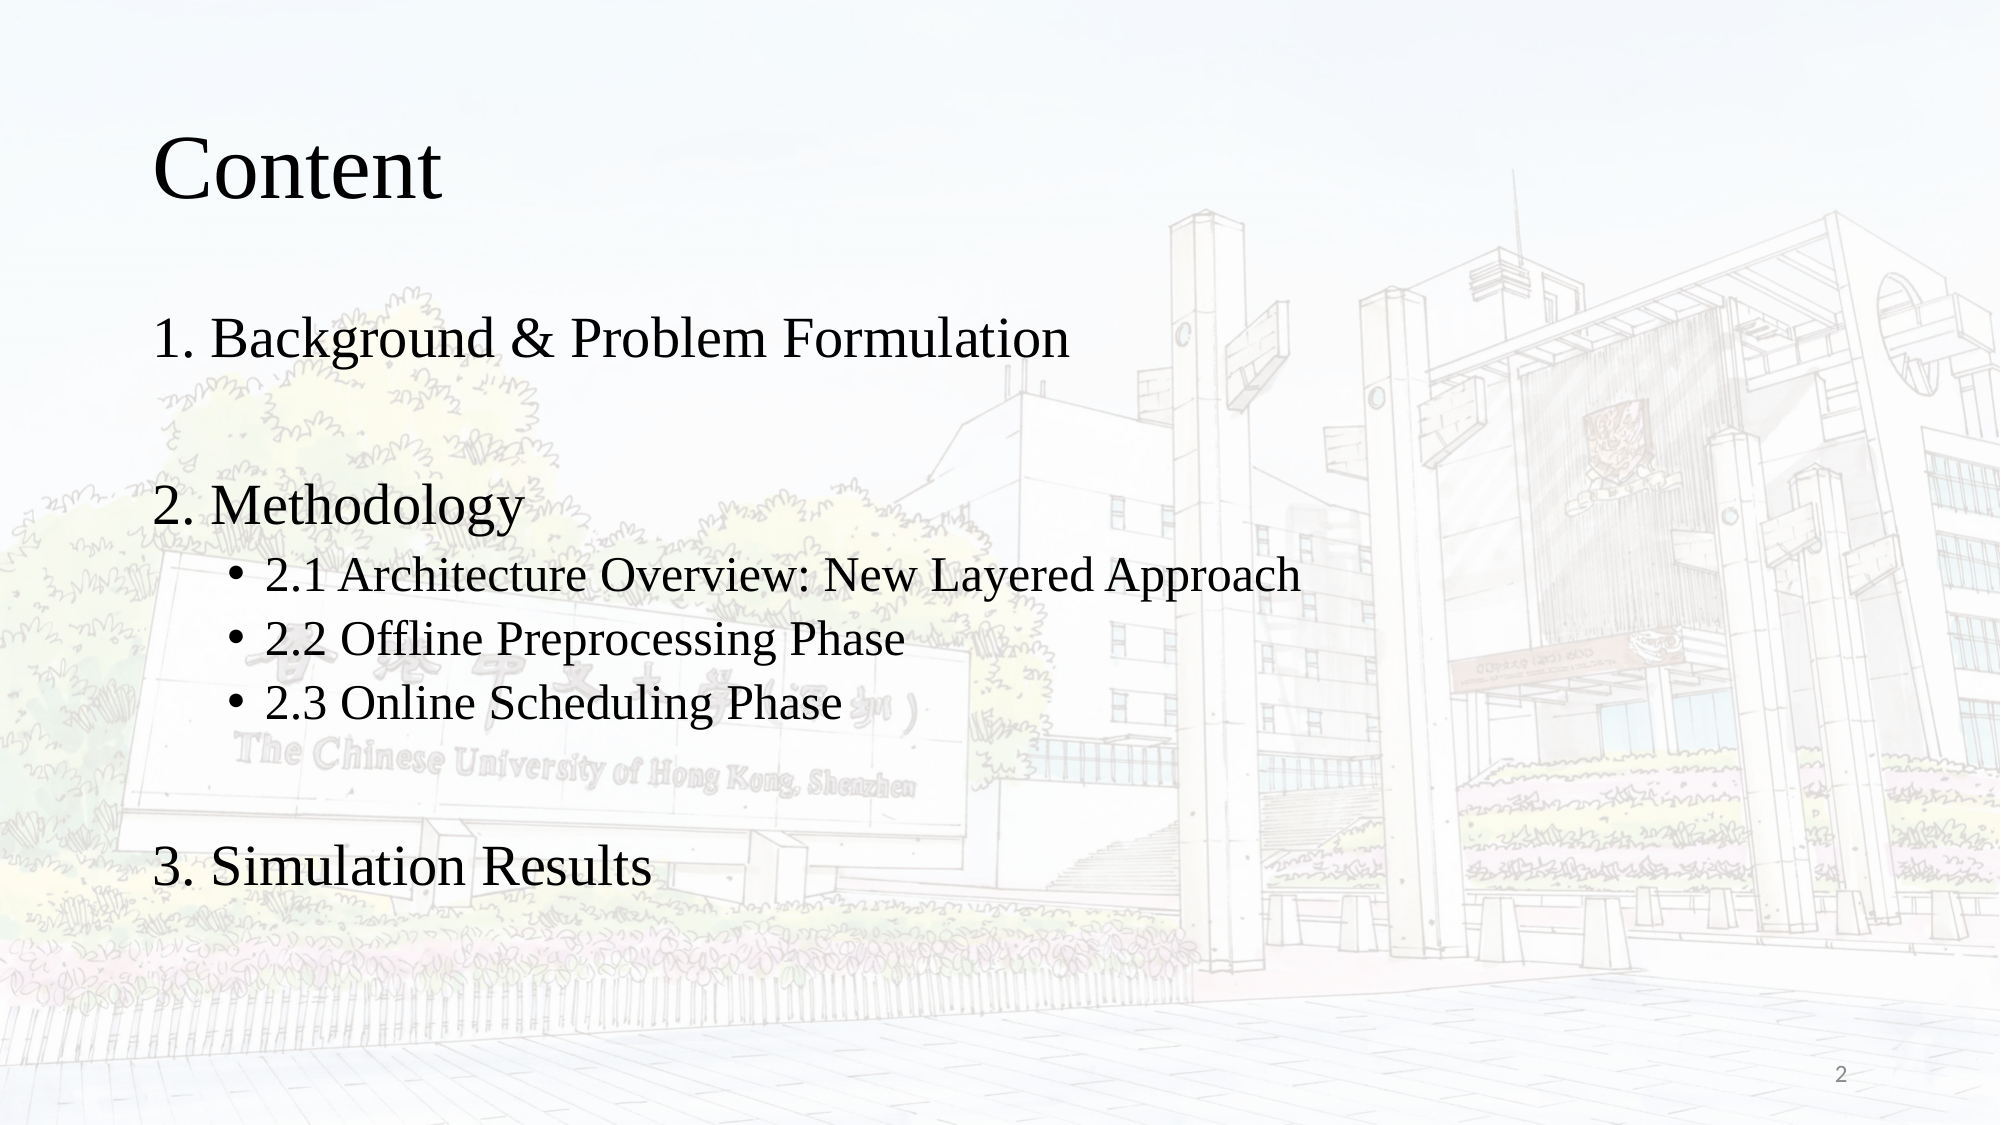

# Content
1. Background & Problem Formulation

2. Methodology
2.1 Architecture Overview: New Layered Approach
2.2 Offline Preprocessing Phase
2.3 Online Scheduling Phase

3. Simulation Results
2